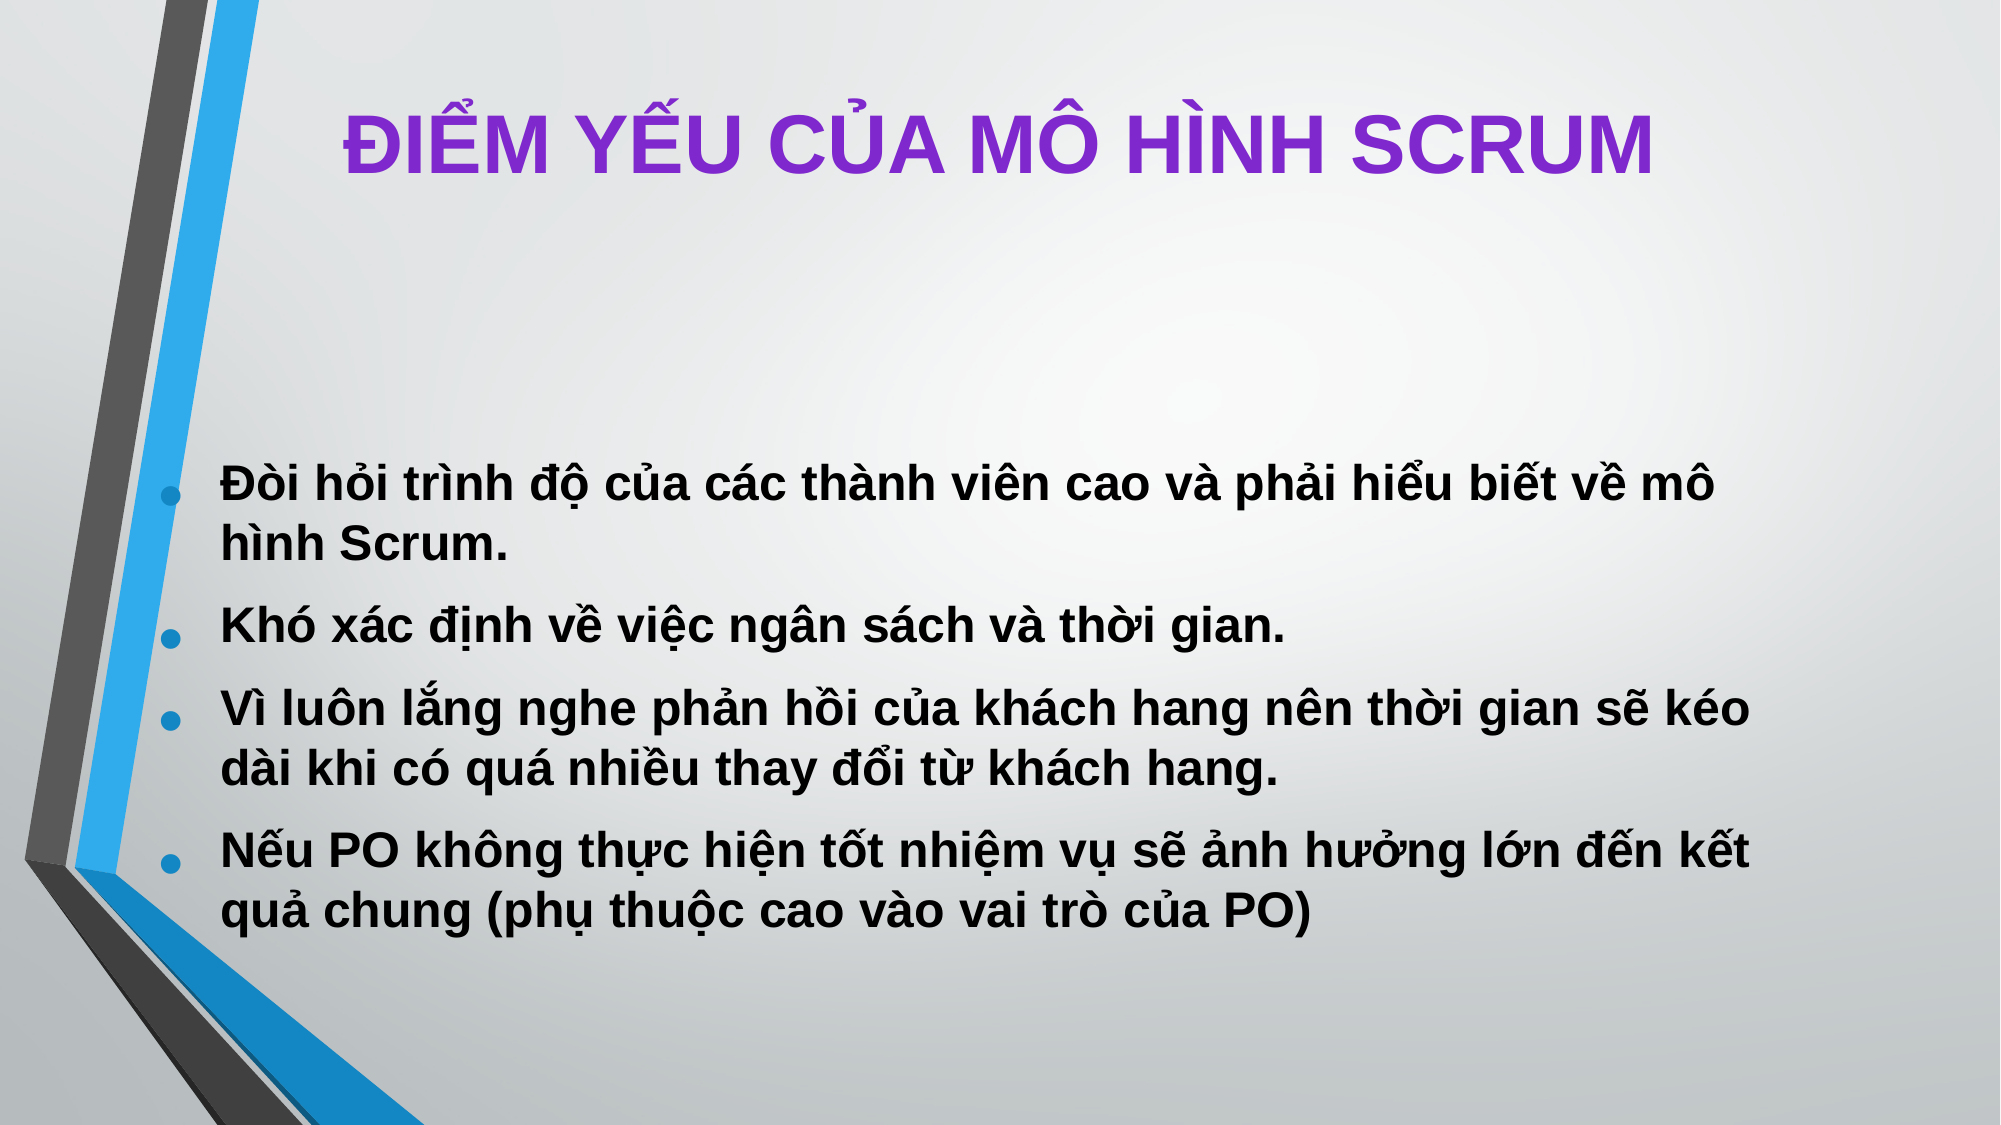

Đòi hỏi trình độ của các thành viên cao và phải hiểu biết về mô hình Scrum.
Khó xác định về việc ngân sách và thời gian.
Vì luôn lắng nghe phản hồi của khách hang nên thời gian sẽ kéo dài khi có quá nhiều thay đổi từ khách hang.
Nếu PO không thực hiện tốt nhiệm vụ sẽ ảnh hưởng lớn đến kết quả chung (phụ thuộc cao vào vai trò của PO)

# ĐIỂM YẾU CỦA MÔ HÌNH SCRUM